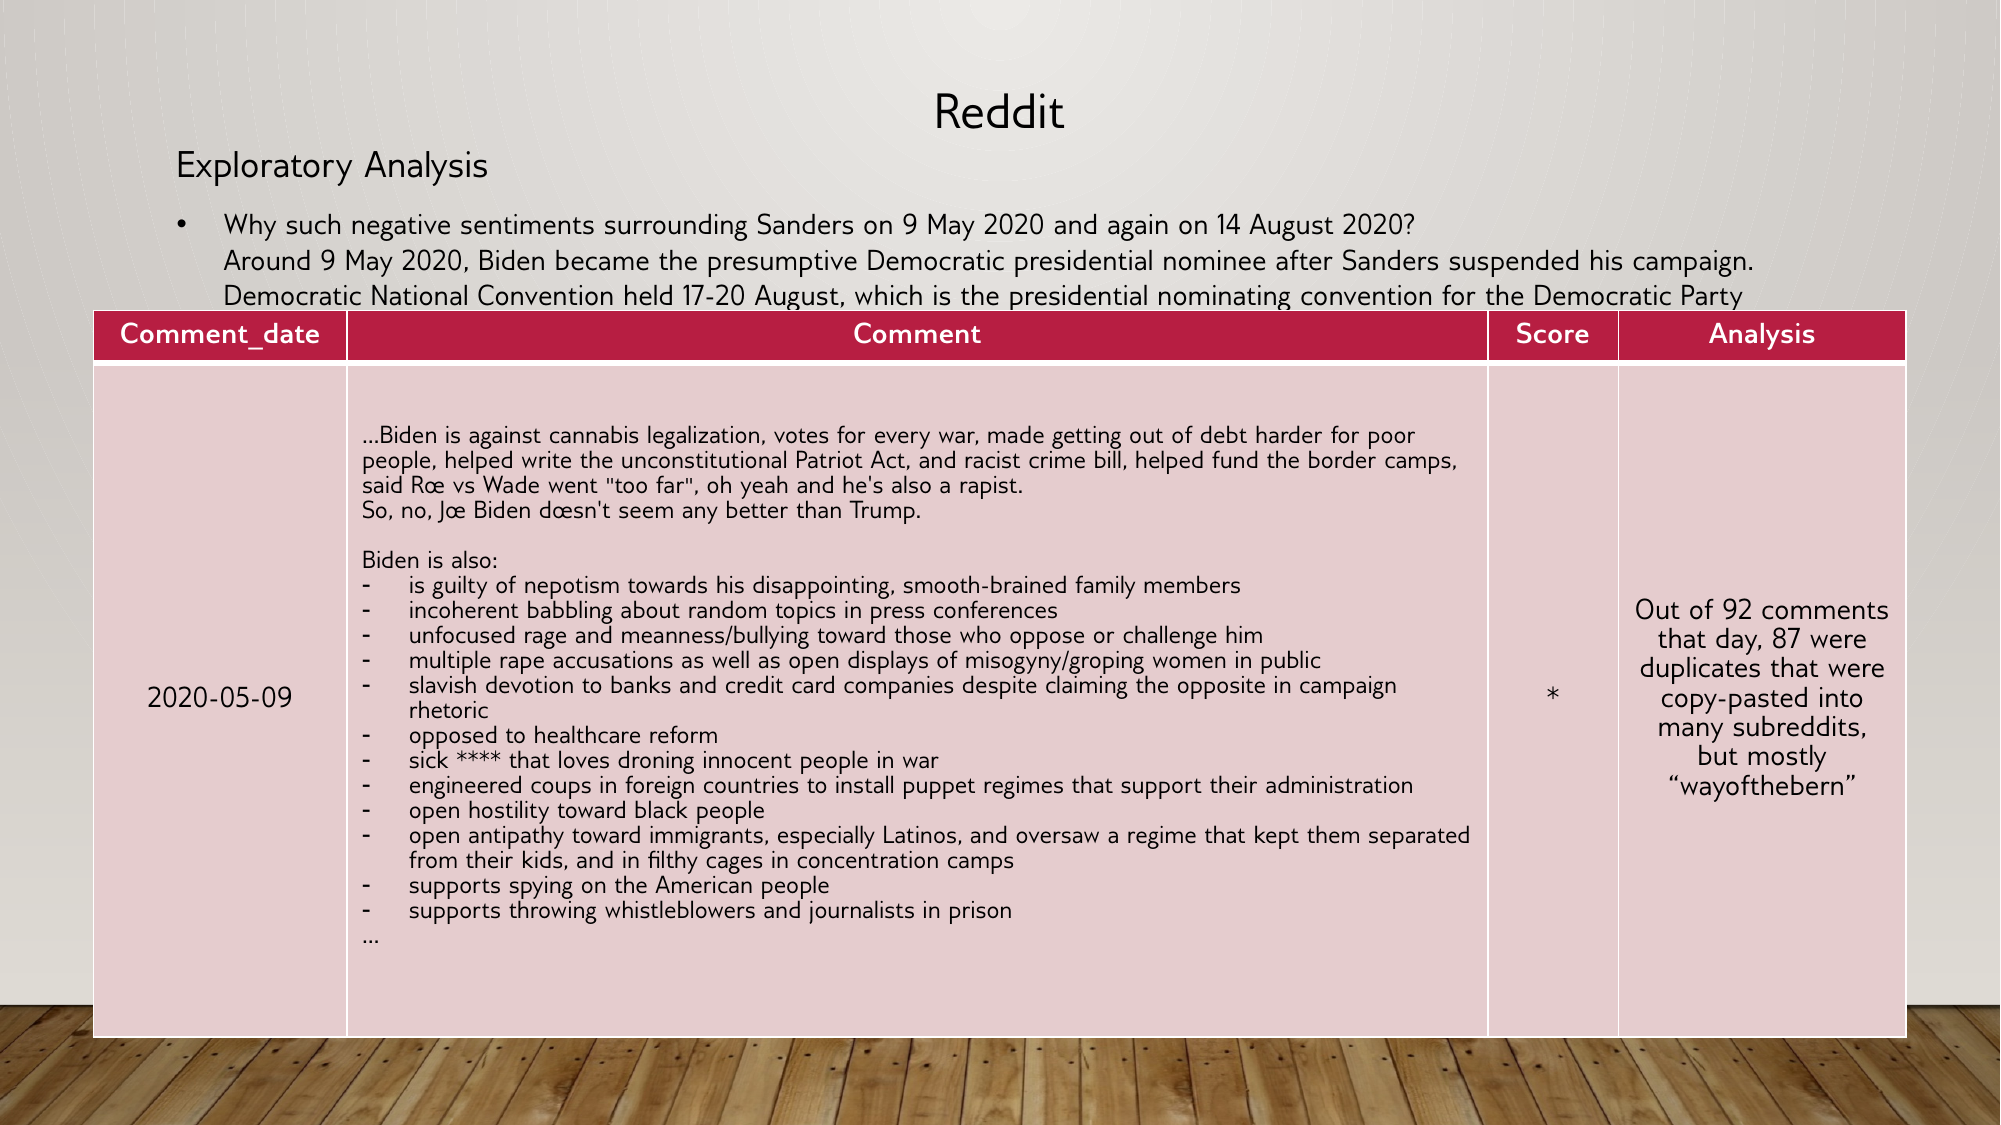

Reddit
Exploratory Analysis
Why such negative sentiments surrounding Sanders on 9 May 2020 and again on 14 August 2020?
Around 9 May 2020, Biden became the presumptive Democratic presidential nominee after Sanders suspended his campaign.
Democratic National Convention held 17-20 August, which is the presidential nominating convention for the Democratic Party
| Comment\_date | Comment | Score | Analysis |
| --- | --- | --- | --- |
| 2020-05-09 | …Biden is against cannabis legalization, votes for every war, made getting out of debt harder for poor people, helped write the unconstitutional Patriot Act, and racist crime bill, helped fund the border camps, said Roe vs Wade went "too far", oh yeah and he's also a rapist. So, no, Joe Biden doesn't seem any better than Trump. Biden is also: is guilty of nepotism towards his disappointing, smooth-brained family members incoherent babbling about random topics in press conferences unfocused rage and meanness/bullying toward those who oppose or challenge him multiple rape accusations as well as open displays of misogyny/groping women in public slavish devotion to banks and credit card companies despite claiming the opposite in campaign rhetoric opposed to healthcare reform sick \*\*\*\* that loves droning innocent people in war engineered coups in foreign countries to install puppet regimes that support their administration open hostility toward black people open antipathy toward immigrants, especially Latinos, and oversaw a regime that kept them separated from their kids, and in filthy cages in concentration camps supports spying on the American people supports throwing whistleblowers and journalists in prison … | \* | Out of 92 comments that day, 87 were duplicates that were copy-pasted into many subreddits, but mostly “wayofthebern” |